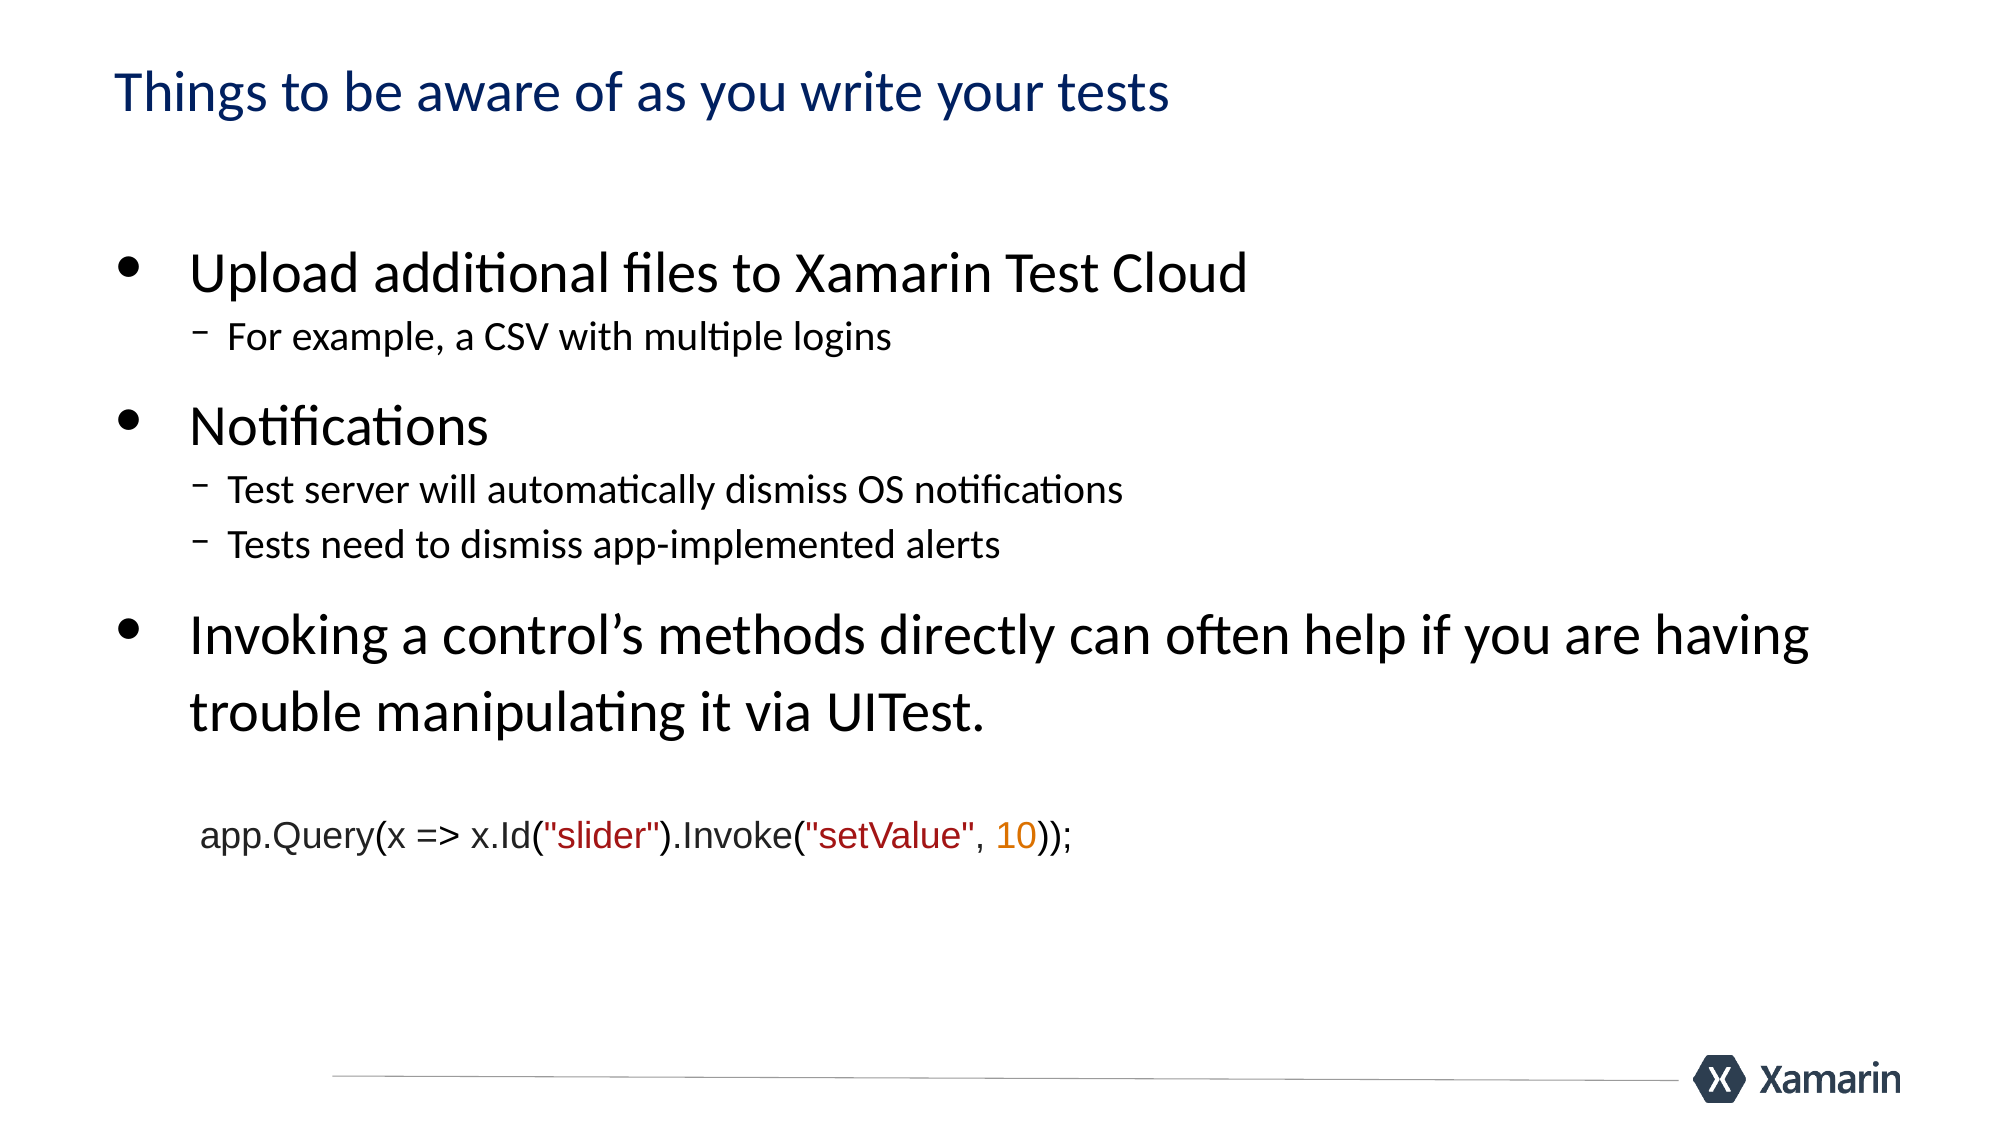

# Things to be aware of as you write your tests
Upload additional files to Xamarin Test Cloud
For example, a CSV with multiple logins
Notifications
Test server will automatically dismiss OS notifications
Tests need to dismiss app-implemented alerts
Invoking a control’s methods directly can often help if you are having trouble manipulating it via UITest.
app.Query(x => x.Id("slider").Invoke("setValue", 10));